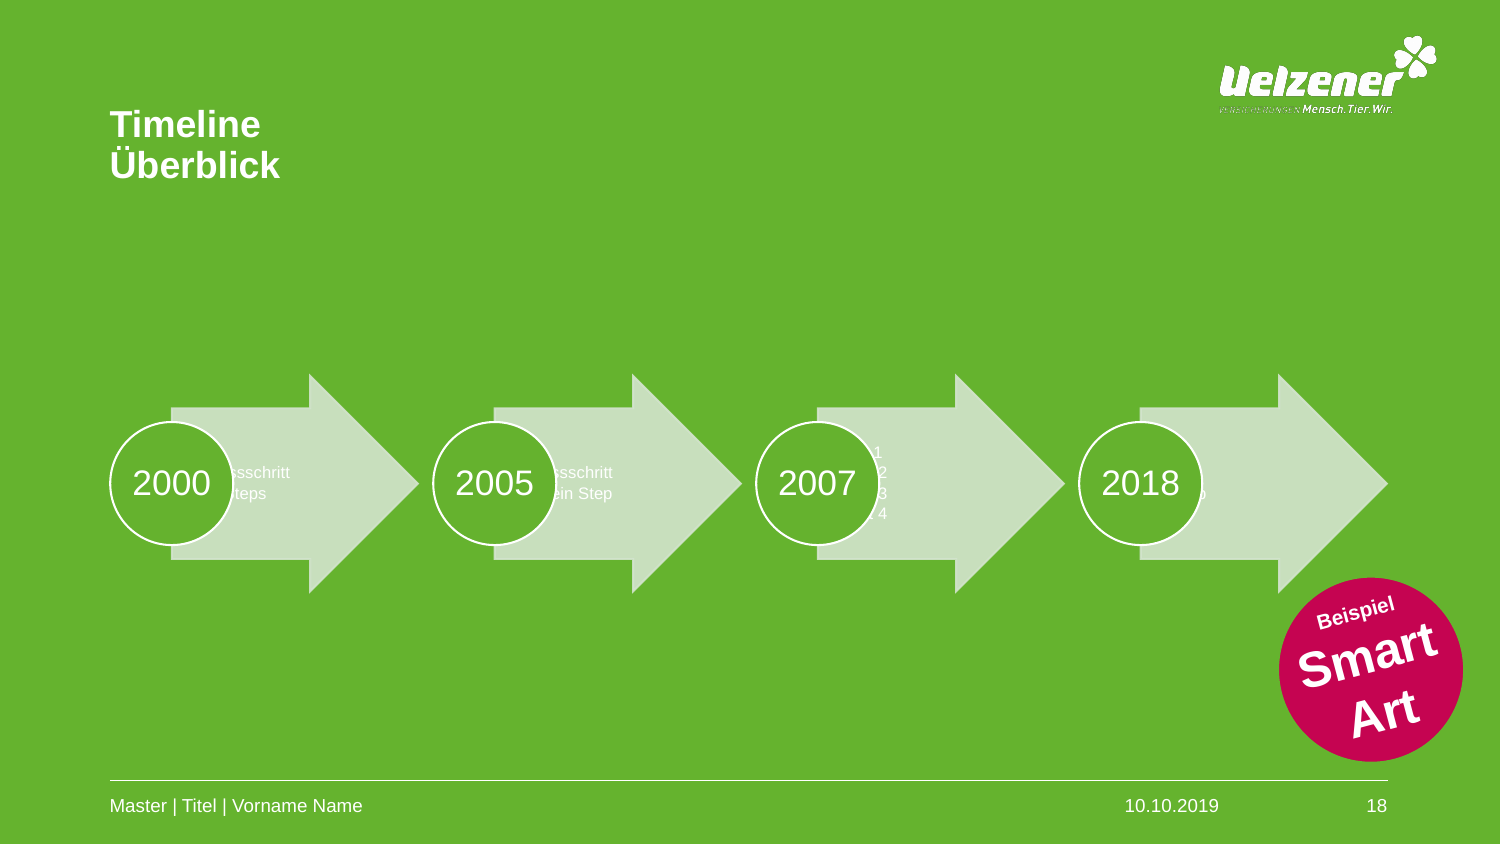

# Timeline Überblick
Prozessschritt
Next Steps
2000
Prozessschritt
Noch ein Step
2005
Punk 1
Punkt 2
Punkt 3
Punkt 4
2007
Step
Stepp
Steppp
Stop
2018
Beispiel
Smart
Art
Master | Titel | Vorname Name
10.10.2019
18